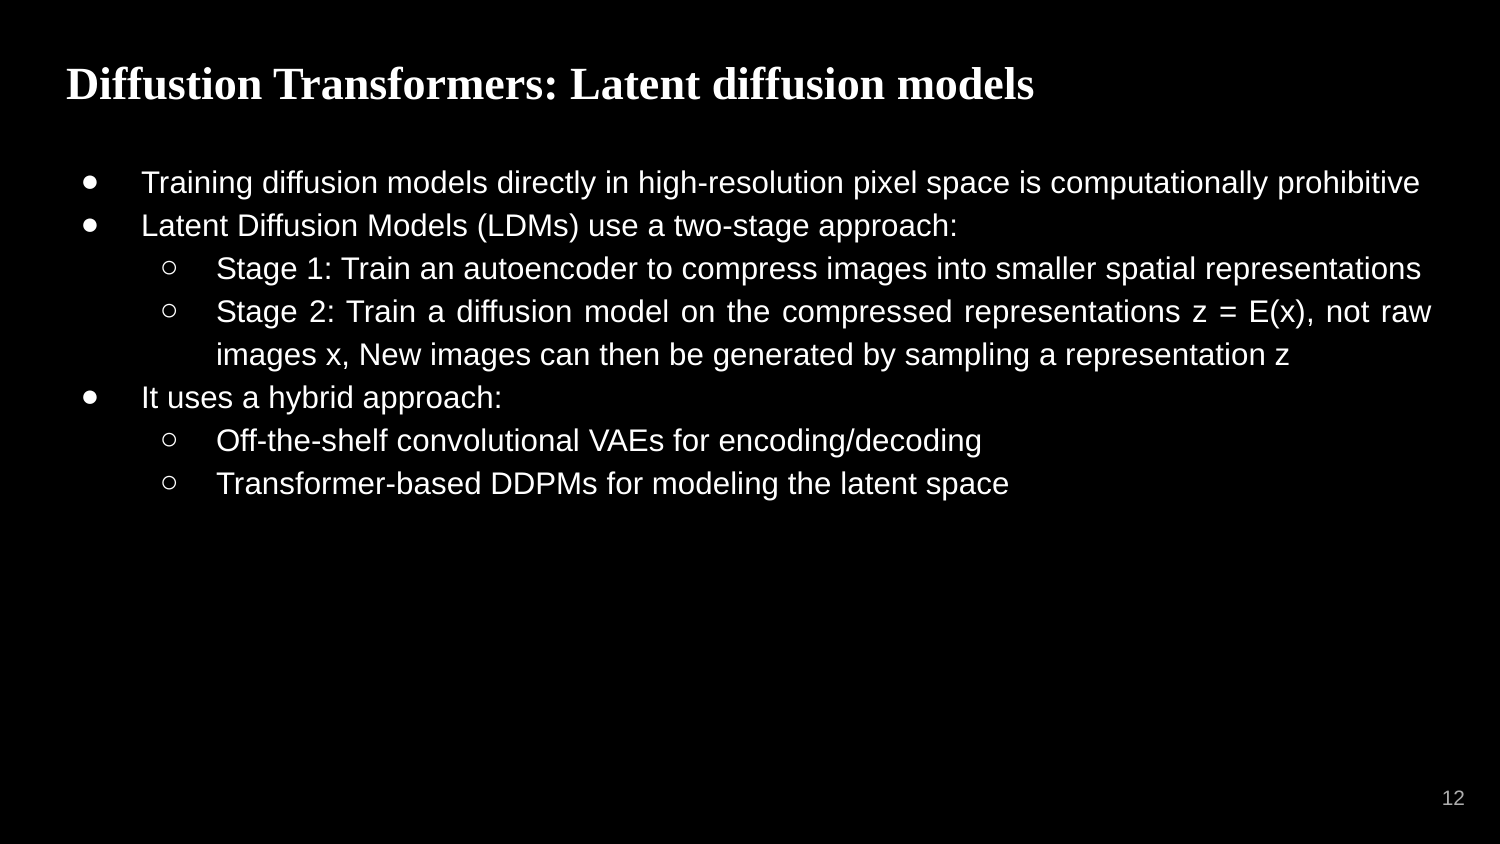

# Diffustion Transformers: Latent diffusion models

Training diffusion models directly in high-resolution pixel space is computationally prohibitive
Latent Diffusion Models (LDMs) use a two-stage approach:
Stage 1: Train an autoencoder to compress images into smaller spatial representations
Stage 2: Train a diffusion model on the compressed representations z = E(x), not raw images x, New images can then be generated by sampling a representation z
It uses a hybrid approach:
Off-the-shelf convolutional VAEs for encoding/decoding
Transformer-based DDPMs for modeling the latent space
12